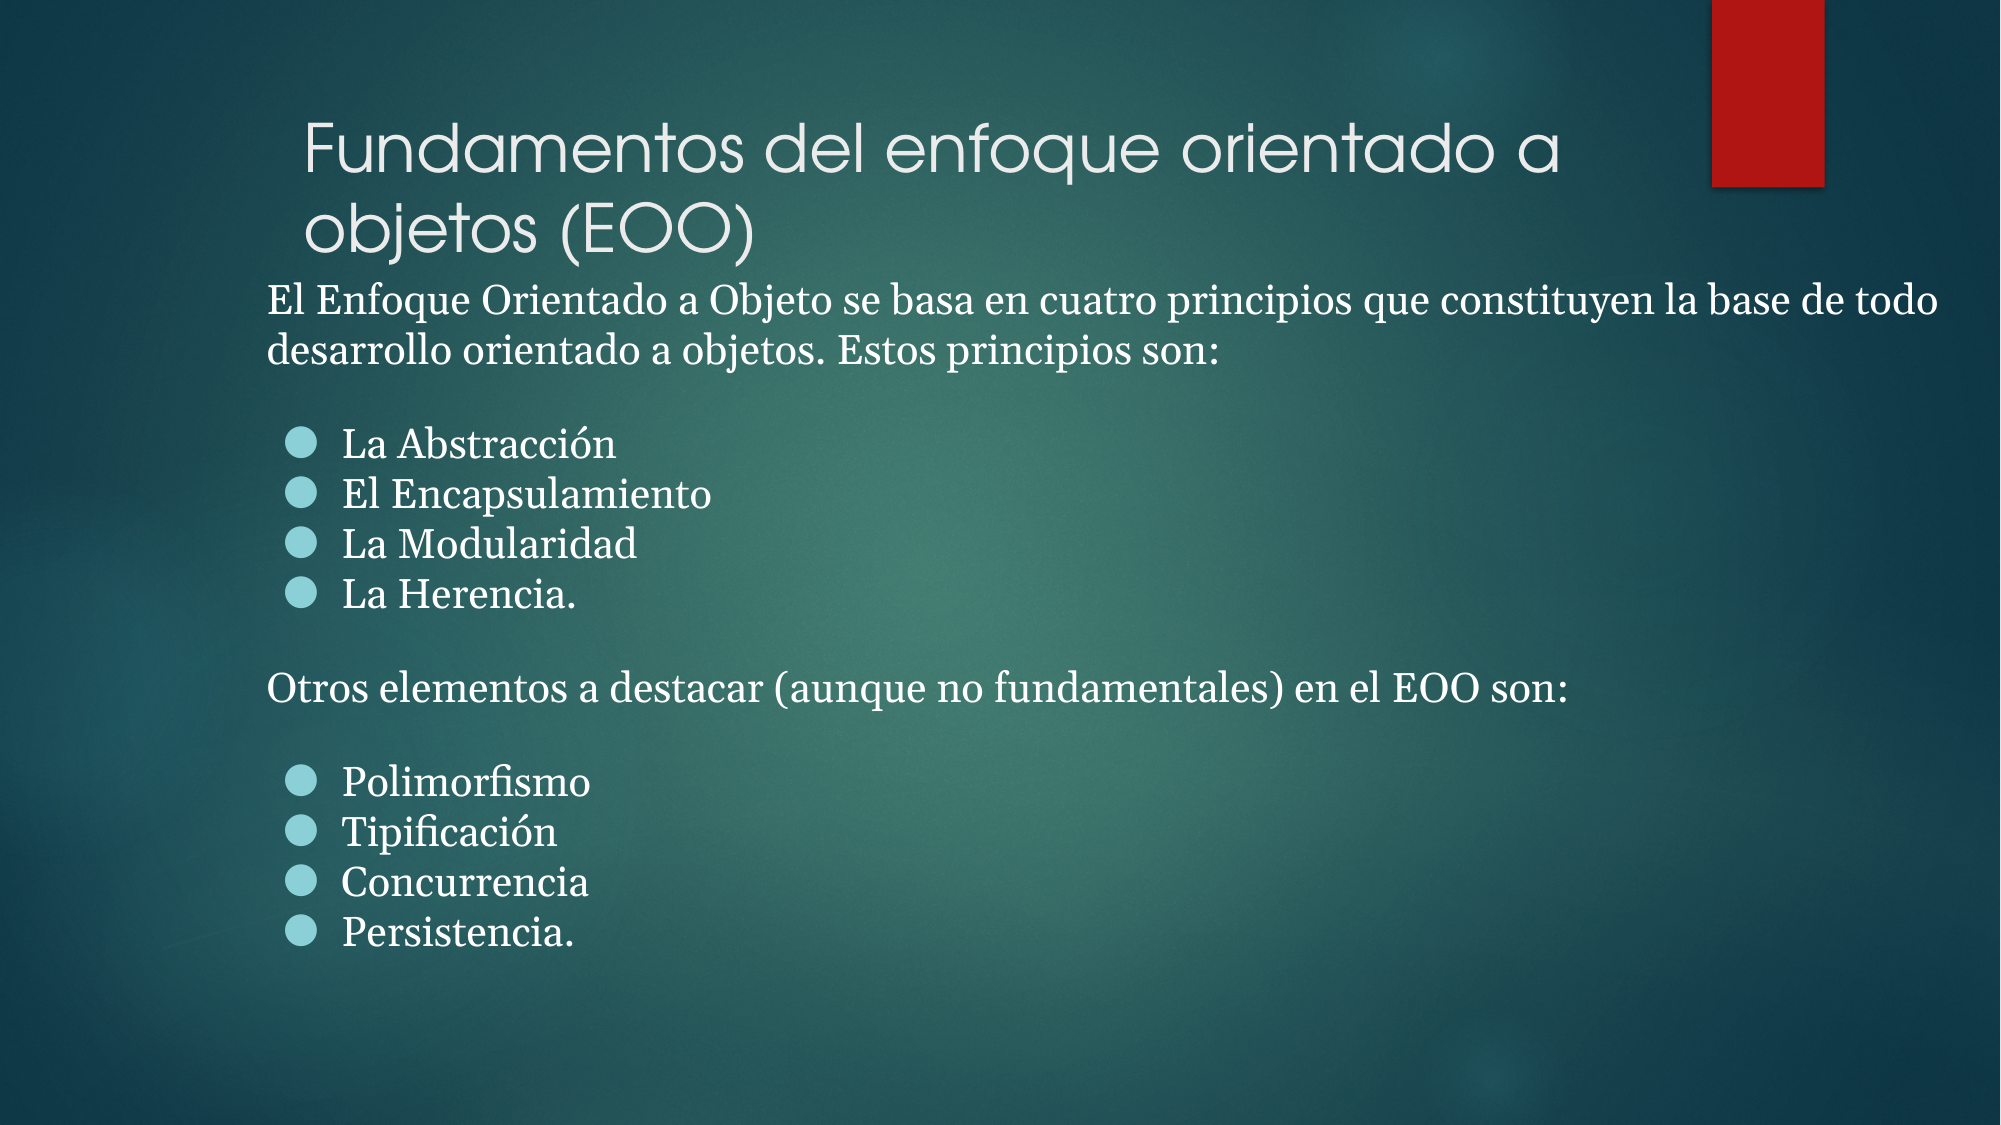

# Fundamentos del enfoque orientado a objetos (EOO)
El Enfoque Orientado a Objeto se basa en cuatro principios que constituyen la base de todo desarrollo orientado a objetos. Estos principios son:
La Abstracción
El Encapsulamiento
La Modularidad
La Herencia.
Otros elementos a destacar (aunque no fundamentales) en el EOO son:
Polimorfismo
Tipificación
Concurrencia
Persistencia.